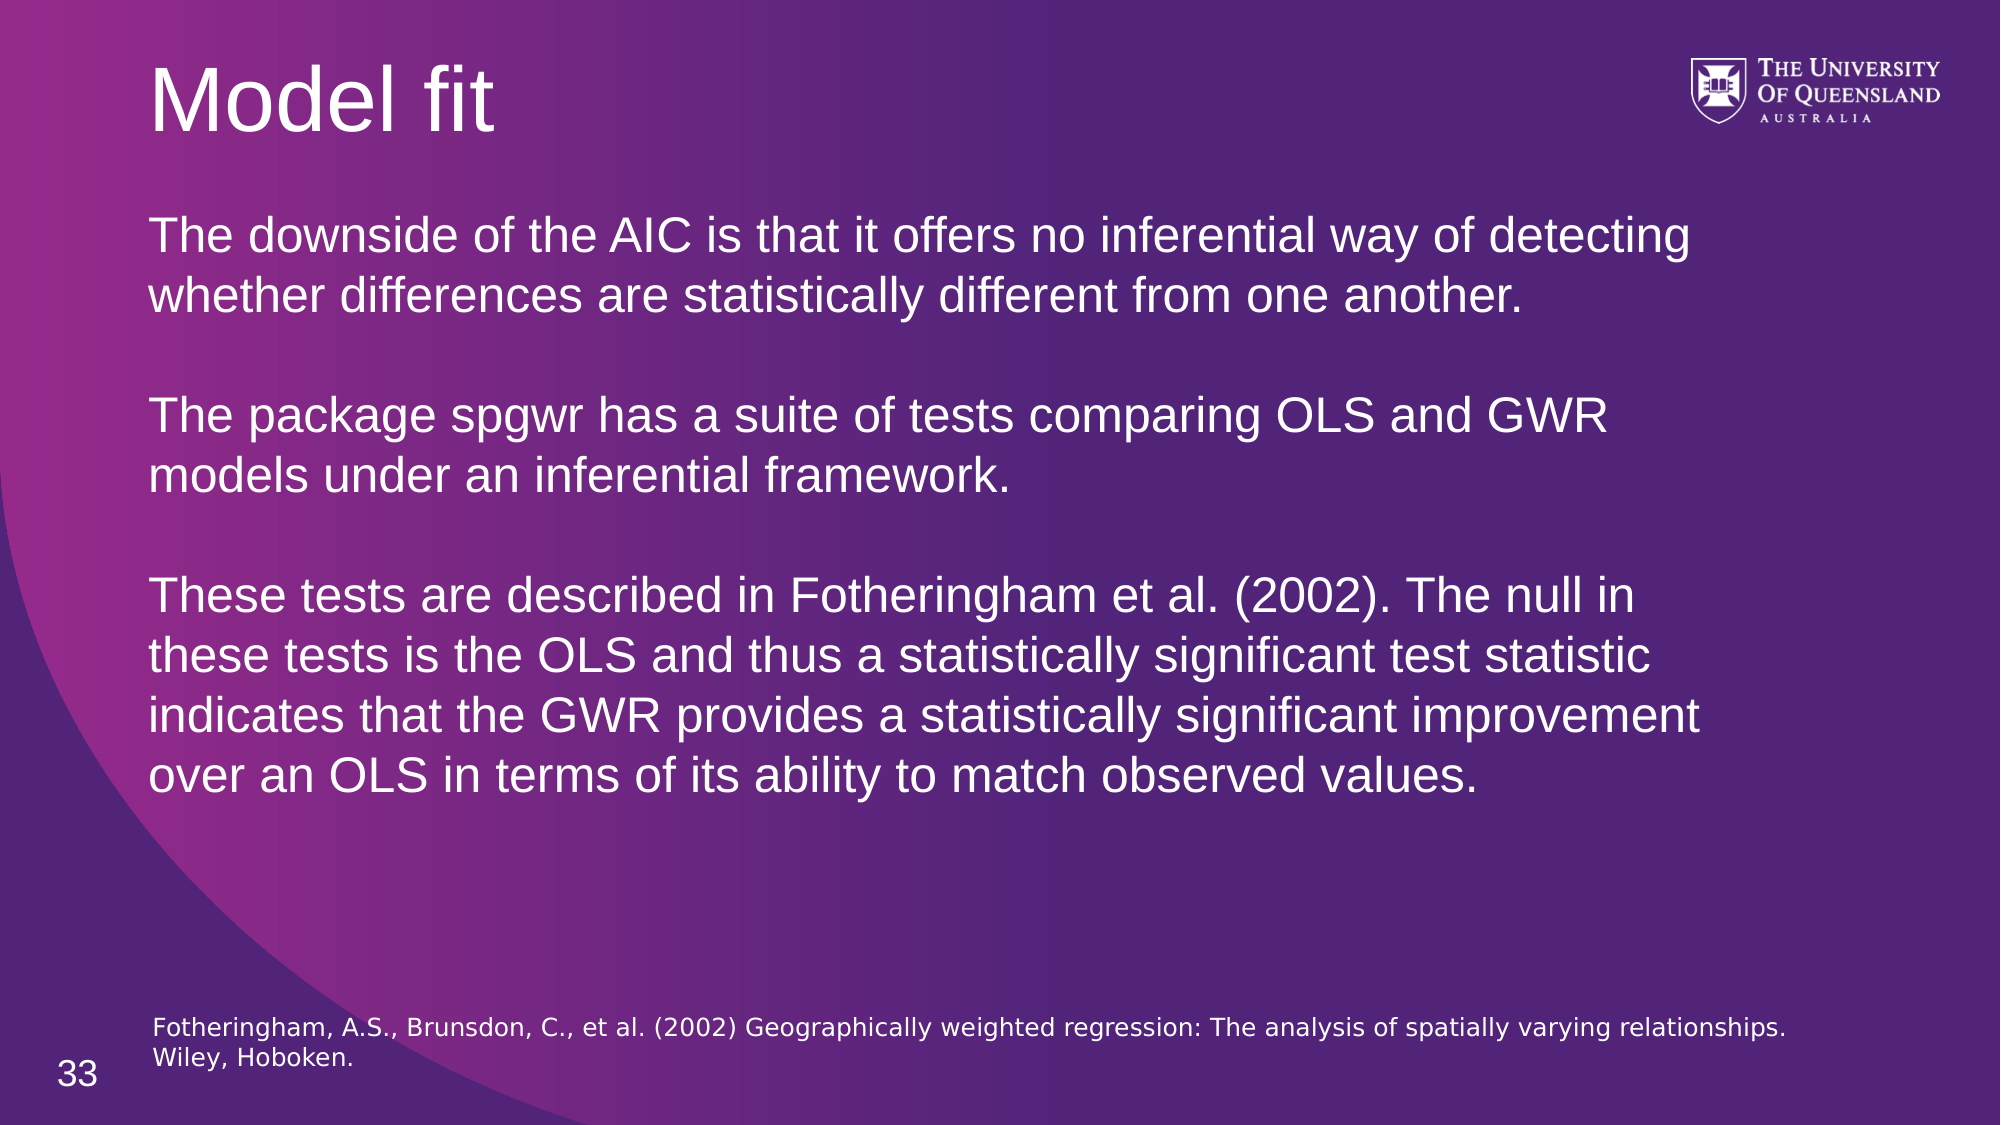

Model fit
The downside of the AIC is that it offers no inferential way of detecting whether differences are statistically different from one another.

The package spgwr has a suite of tests comparing OLS and GWR models under an inferential framework.

These tests are described in Fotheringham et al. (2002). The null in these tests is the OLS and thus a statistically significant test statistic indicates that the GWR provides a statistically significant improvement over an OLS in terms of its ability to match observed values.
Fotheringham, A.S., Brunsdon, C., et al. (2002) Geographically weighted regression: The analysis of spatially varying relationships. Wiley, Hoboken.
33